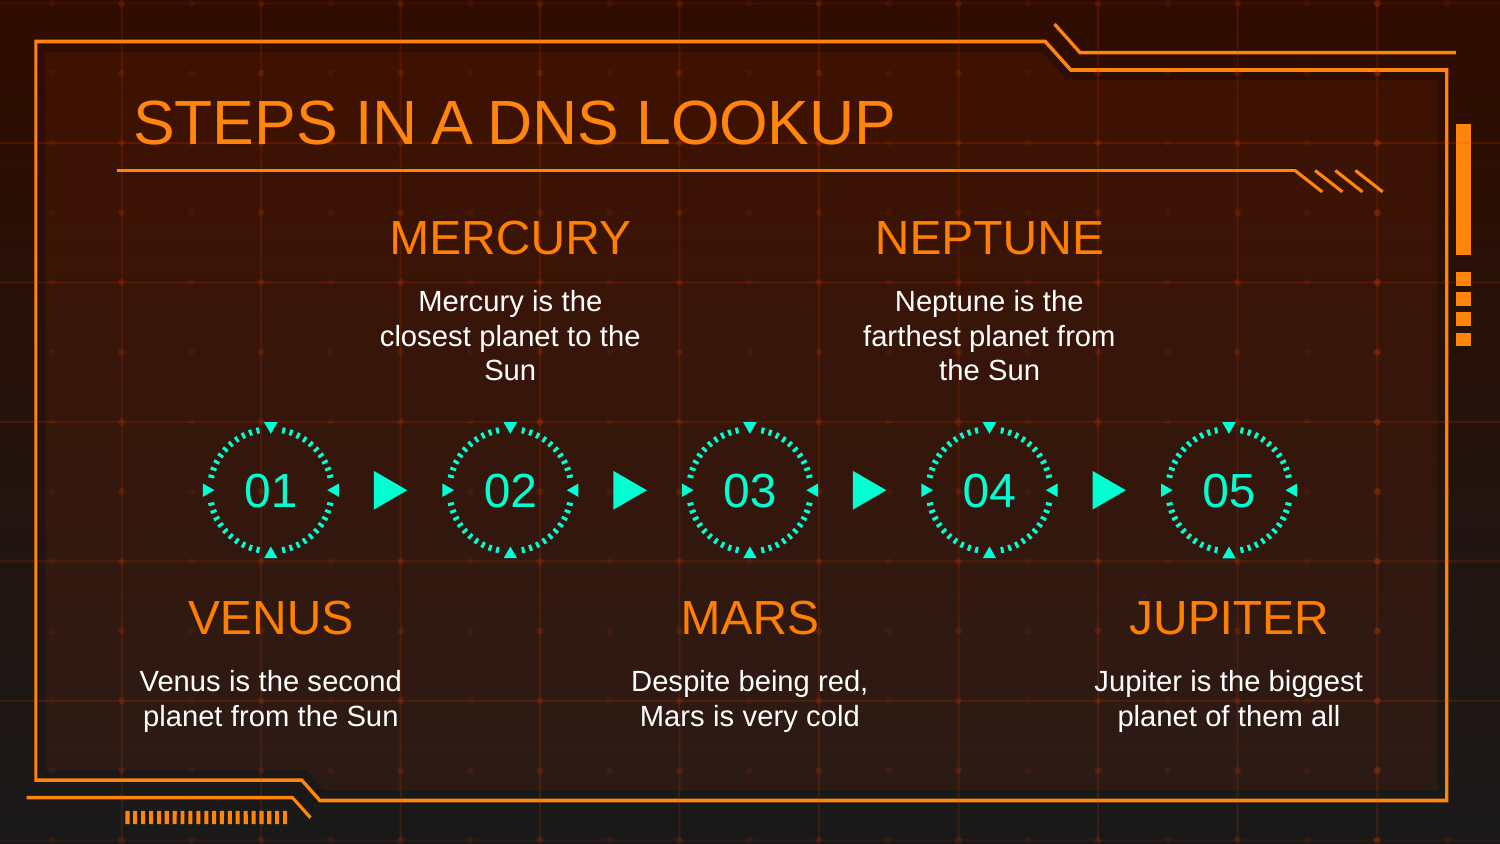

# STEPS IN A DNS LOOKUP
MERCURY
NEPTUNE
Mercury is the closest planet to the Sun
Neptune is the farthest planet from the Sun

01
02
03
04
05

VENUS
MARS
JUPITER
Venus is the second planet from the Sun
Despite being red, Mars is very cold
Jupiter is the biggest planet of them all